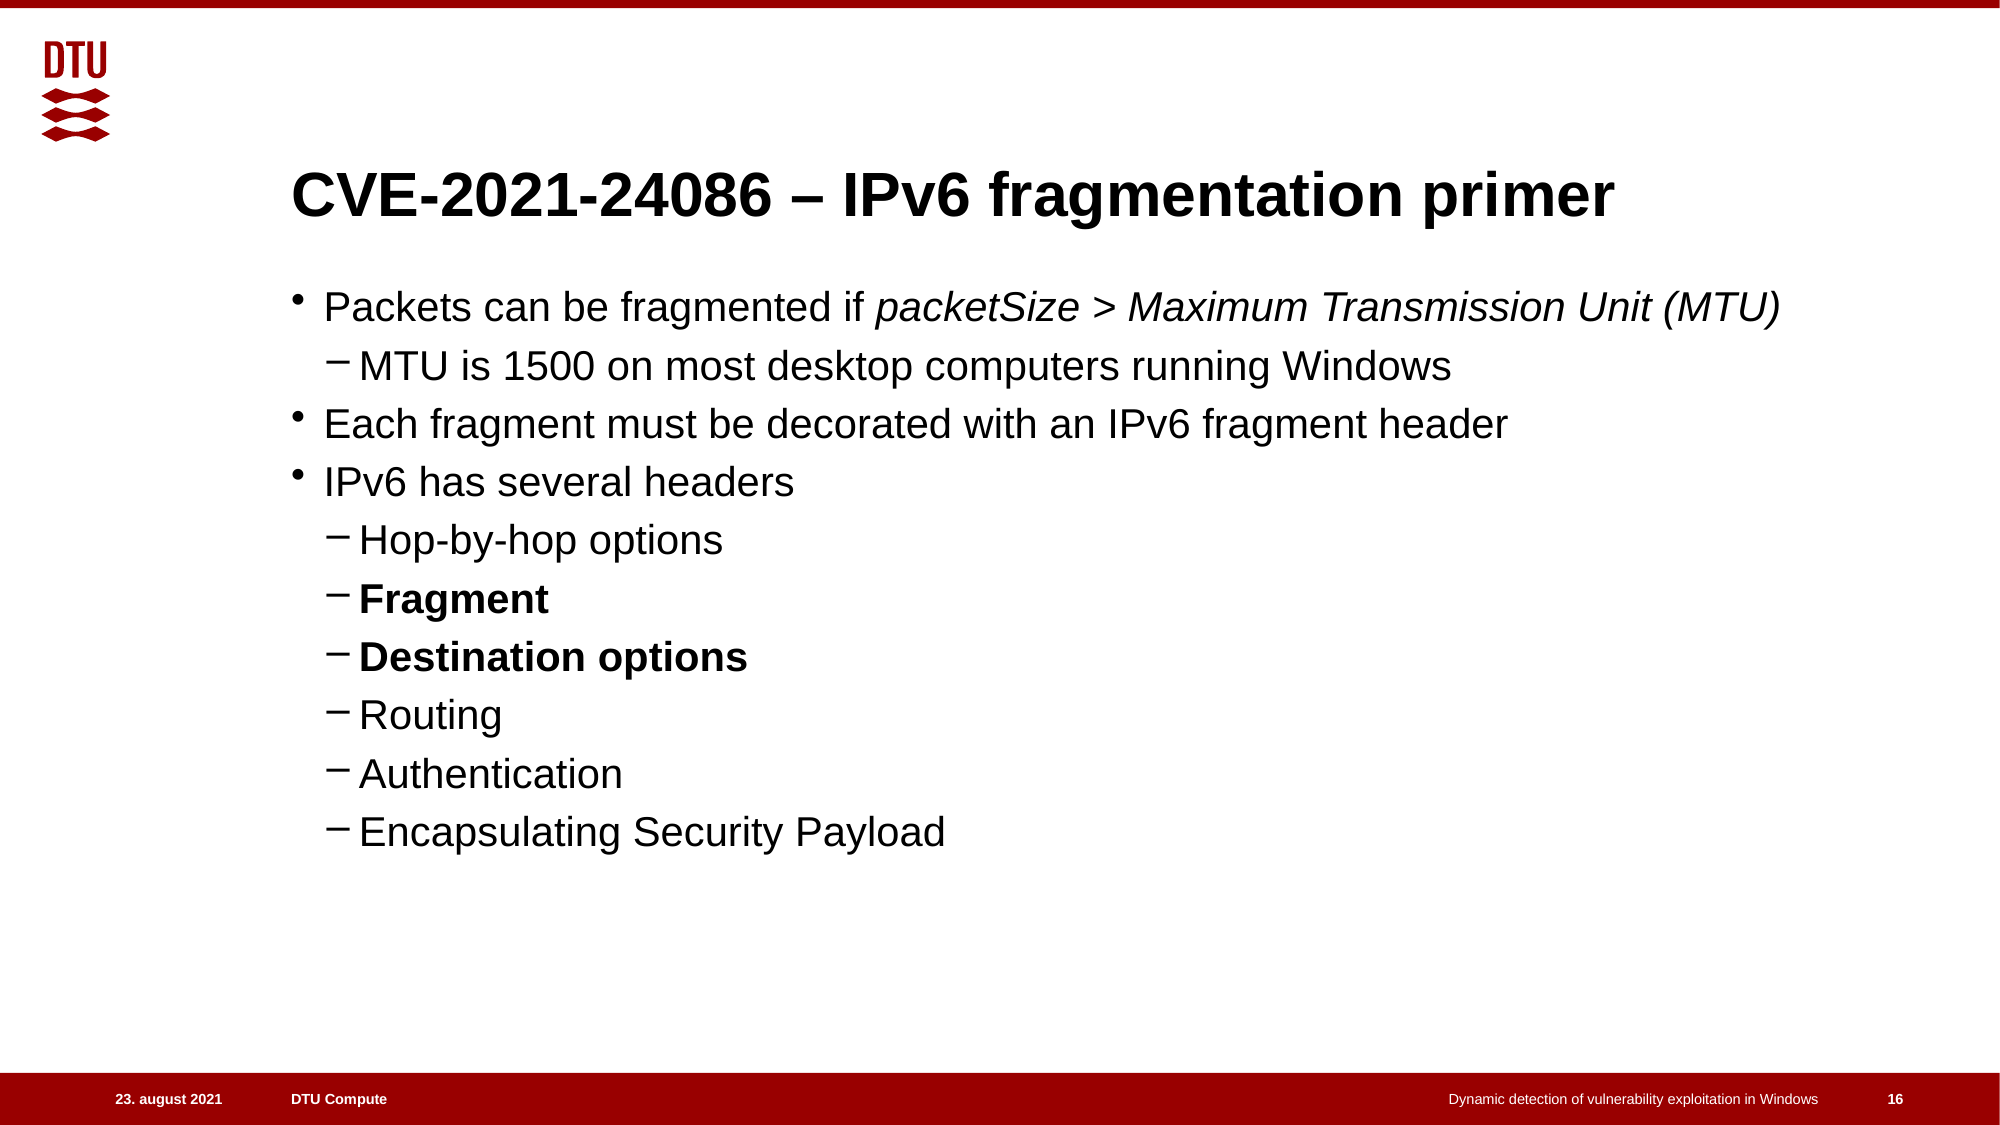

# CVE-2021-24086 – IPv6 fragmentation primer
Packets can be fragmented if packetSize > Maximum Transmission Unit (MTU)
MTU is 1500 on most desktop computers running Windows
Each fragment must be decorated with an IPv6 fragment header
IPv6 has several headers
Hop-by-hop options
Fragment
Destination options
Routing
Authentication
Encapsulating Security Payload
16